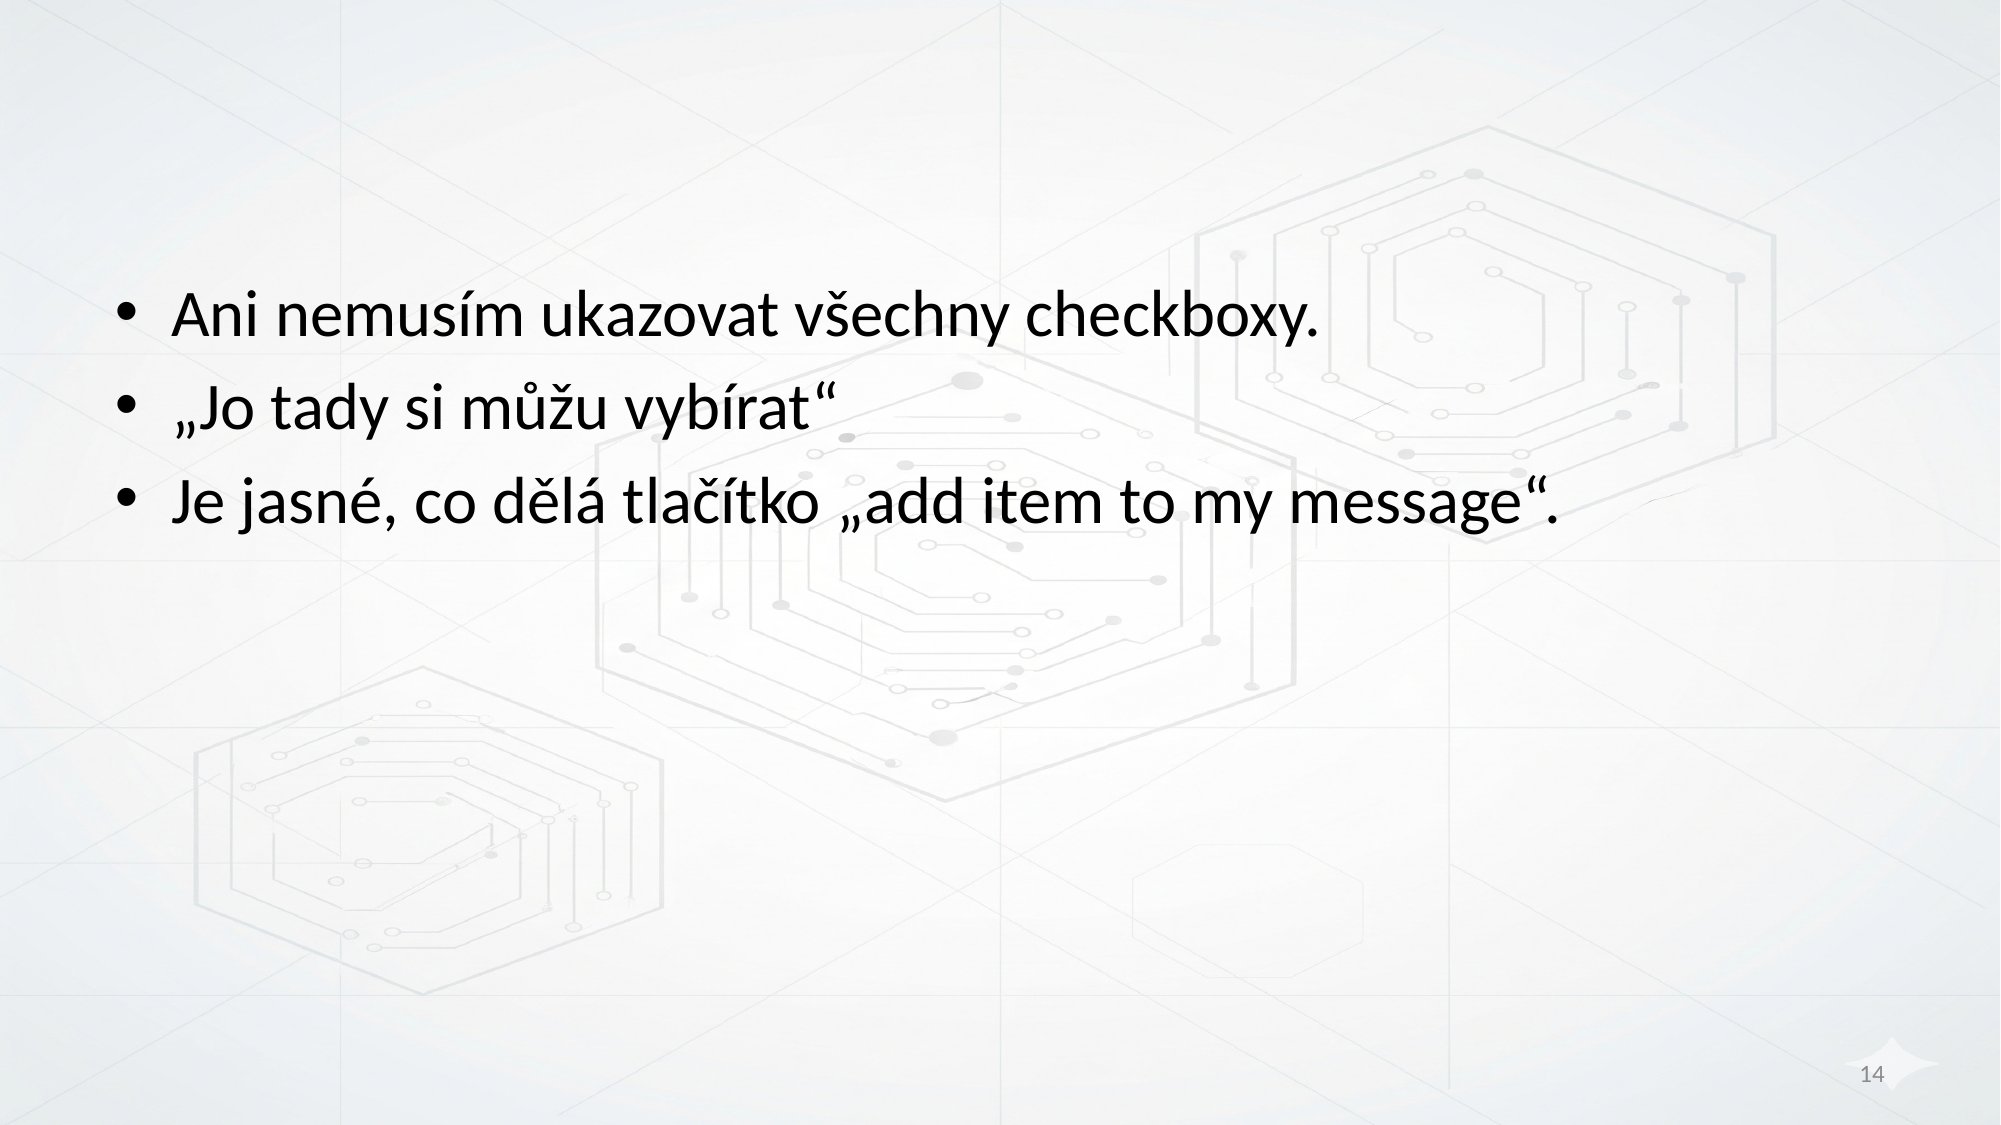

#
Ani nemusím ukazovat všechny checkboxy.
„Jo tady si můžu vybírat“
Je jasné, co dělá tlačítko „add item to my message“.
14